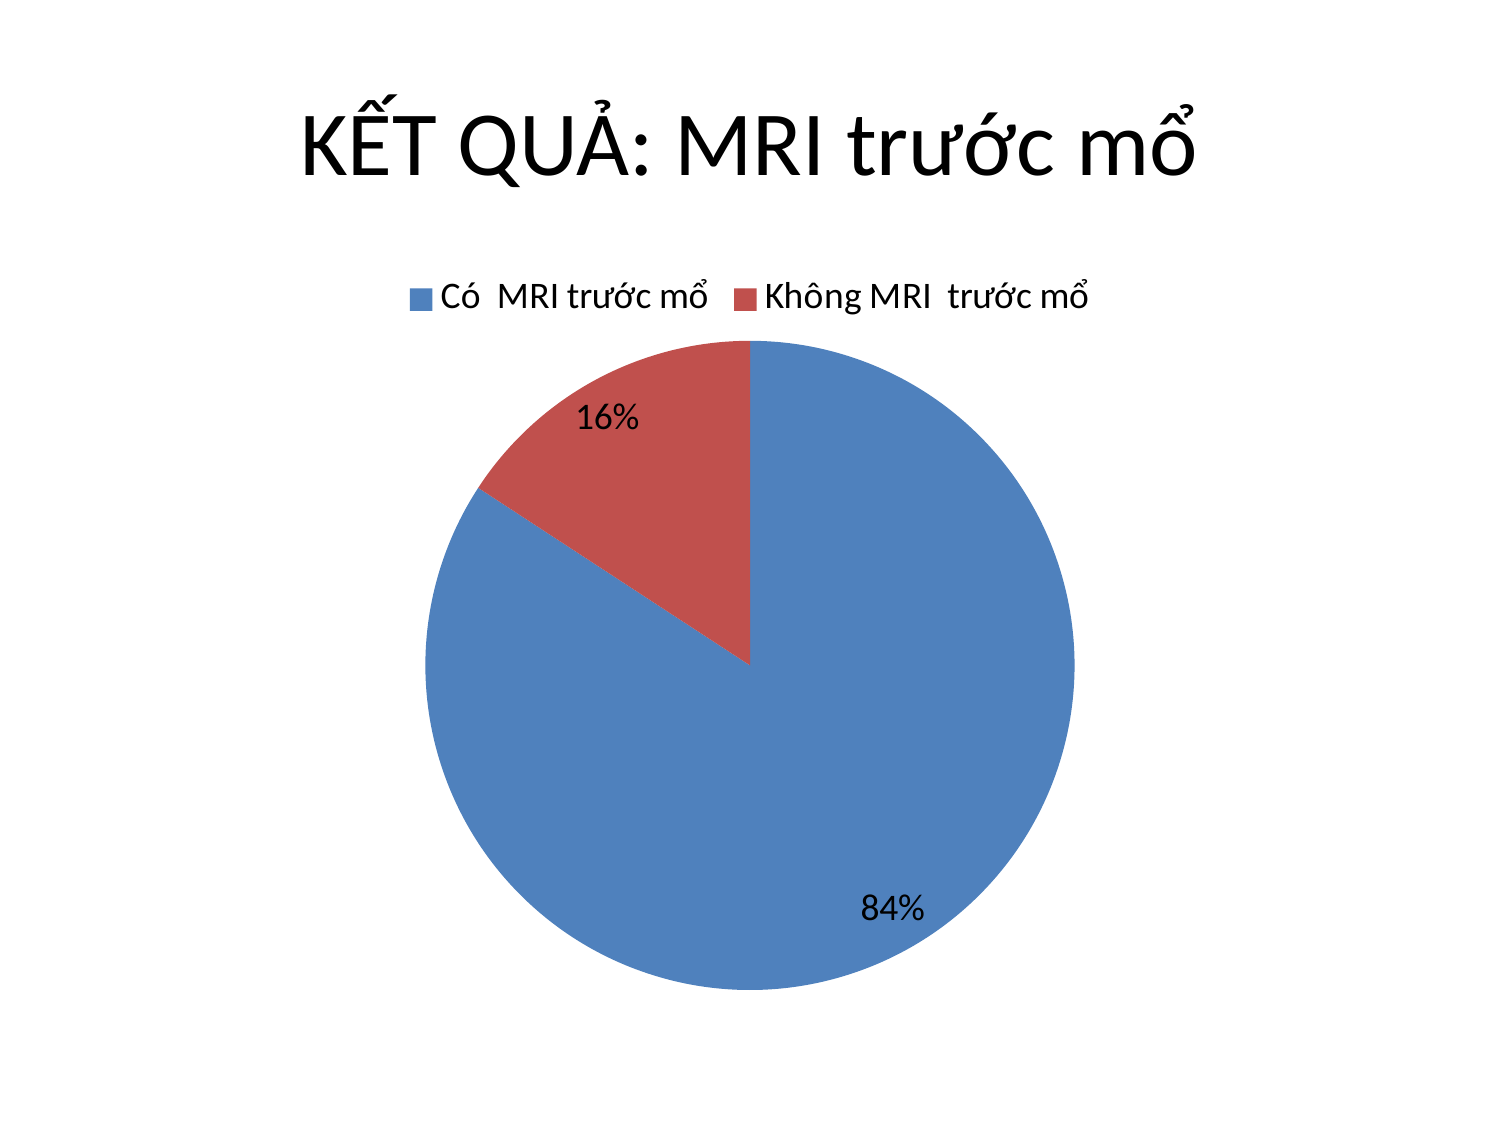

# KẾT QUẢ: MRI trước mổ

### Chart

| Category | Sales |
|---|---|
| Có  MRI trước mổ | 32.0 |
| Không MRI  trước mổ | 6.0 |